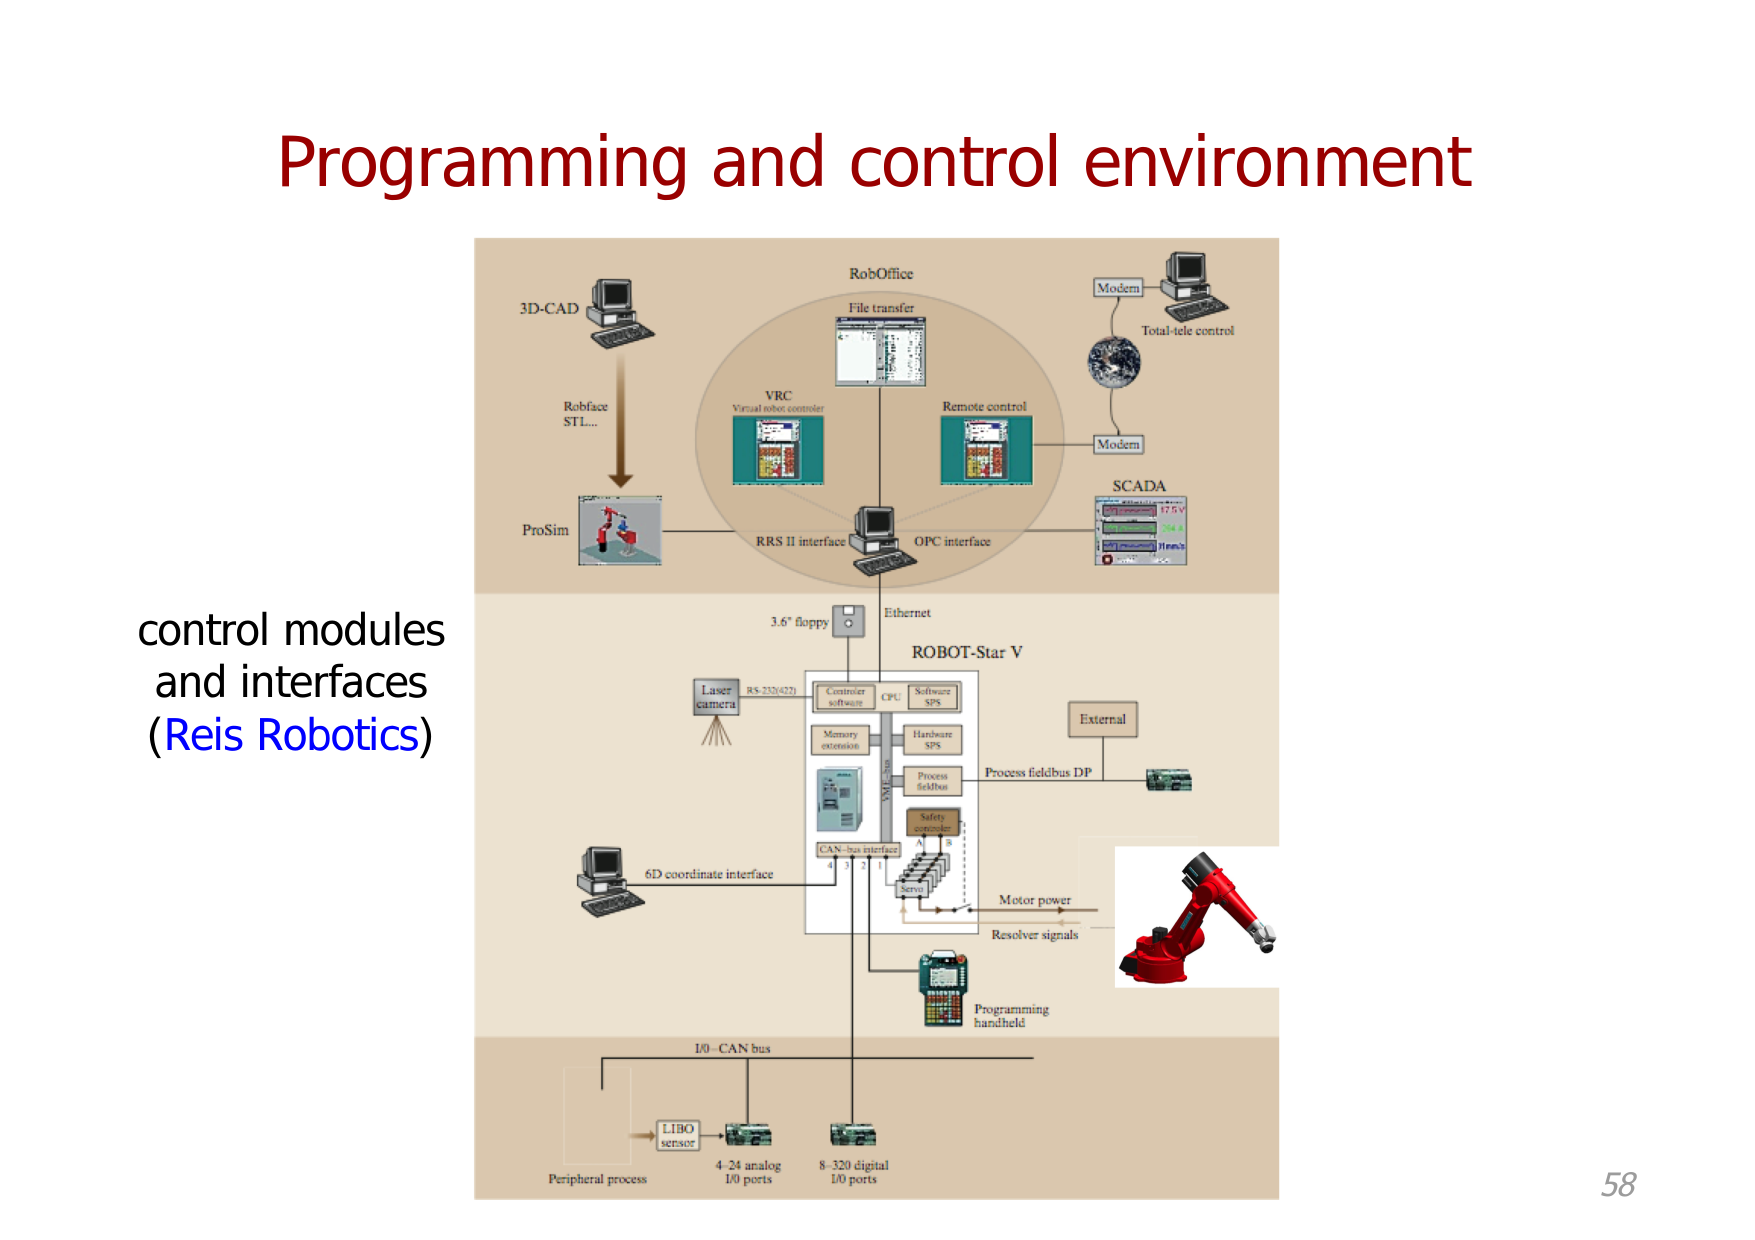

# Programming and control environment

control modules  and interfaces  (Reis Robotics)

Robotics 1
58